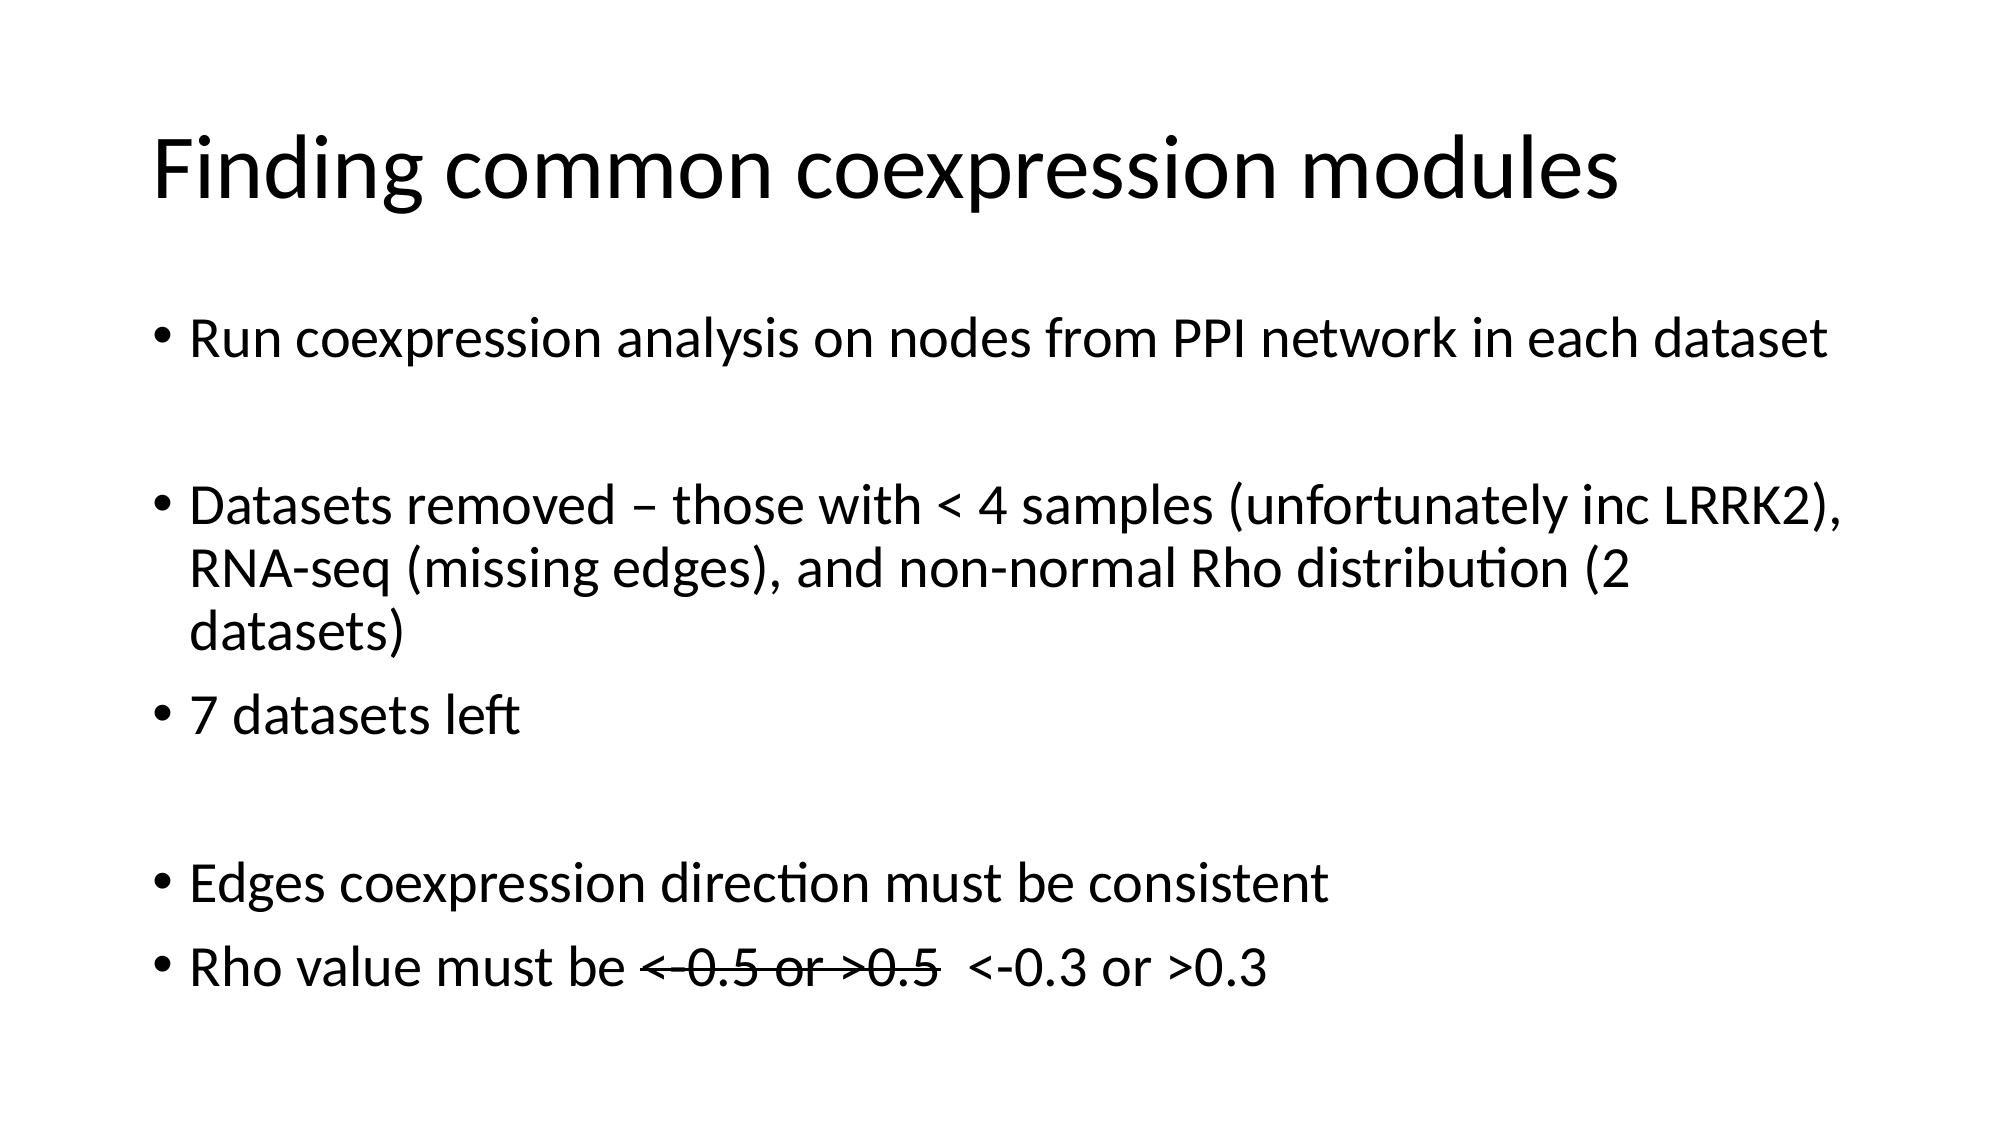

# Finding common coexpression modules
Run coexpression analysis on nodes from PPI network in each dataset

Datasets removed – those with < 4 samples (unfortunately inc LRRK2), RNA-seq (missing edges), and non-normal Rho distribution (2 datasets)
7 datasets left

Edges coexpression direction must be consistent
Rho value must be <-0.5 or >0.5  <-0.3 or >0.3